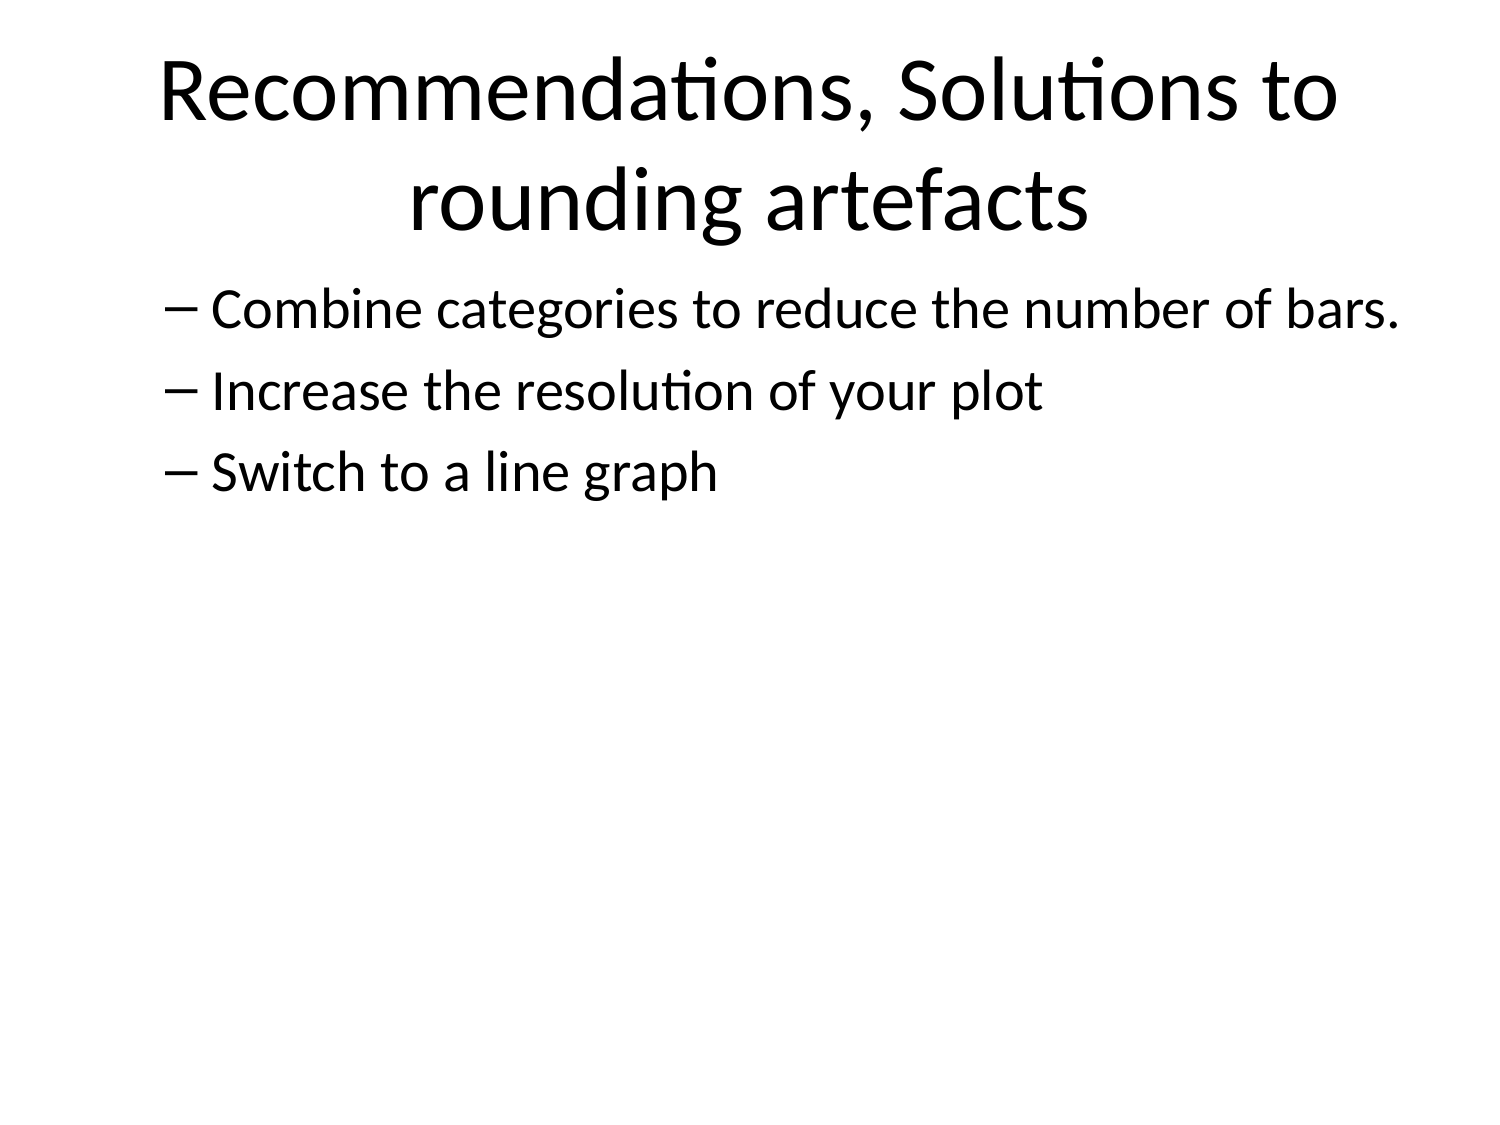

# Recommendations, Solutions to rounding artefacts
Combine categories to reduce the number of bars.
Increase the resolution of your plot
Switch to a line graph